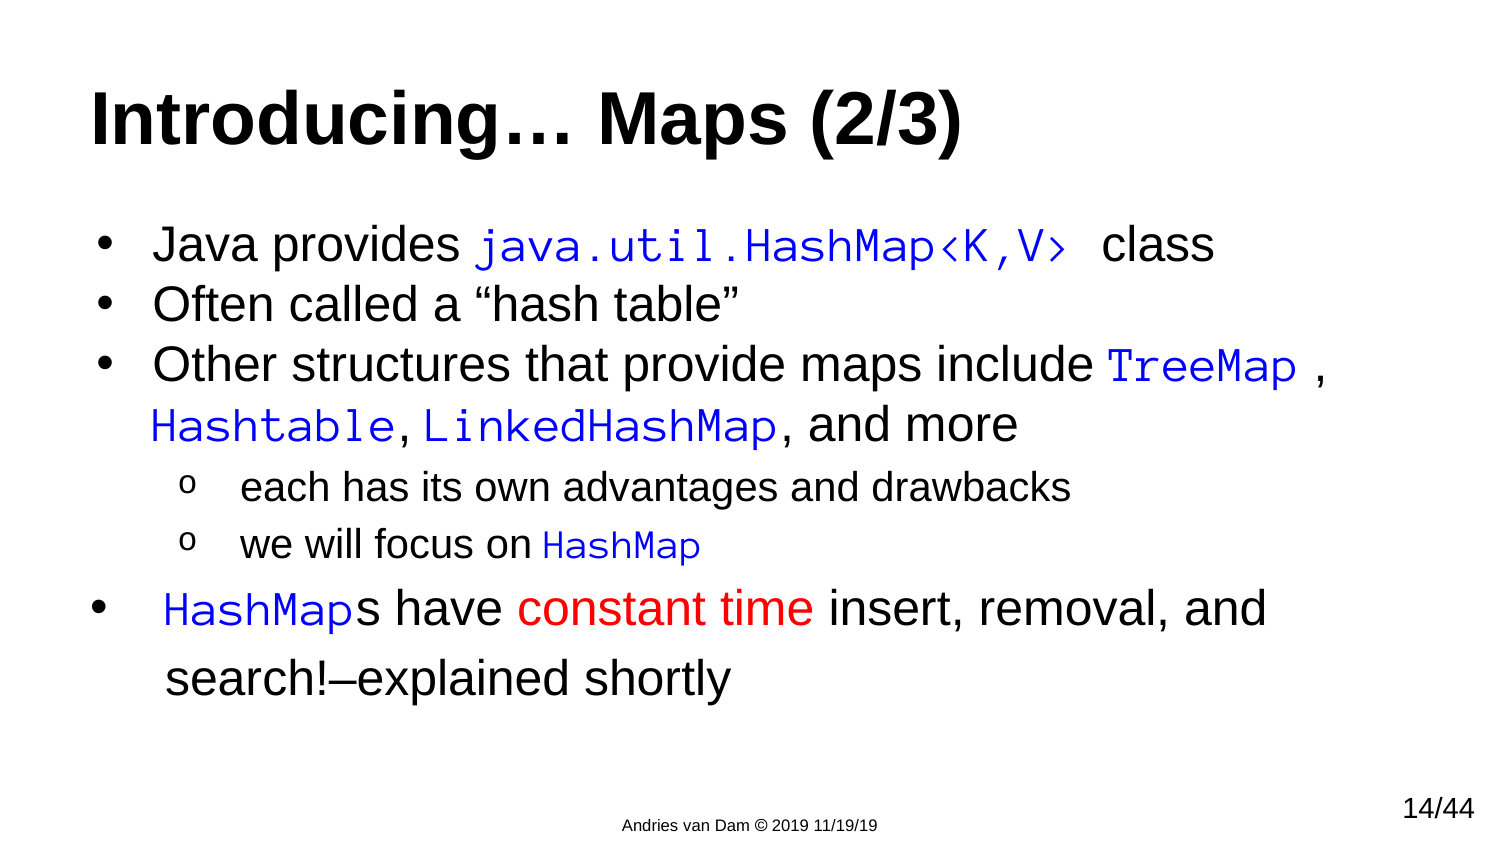

# Introducing… Maps (2/3)
Java provides java.util.HashMap<K,V> class
Often called a “hash table”
Other structures that provide maps include TreeMap , Hashtable, LinkedHashMap, and more
each has its own advantages and drawbacks
we will focus on HashMap
HashMaps have constant time insert, removal, and search!–explained shortly